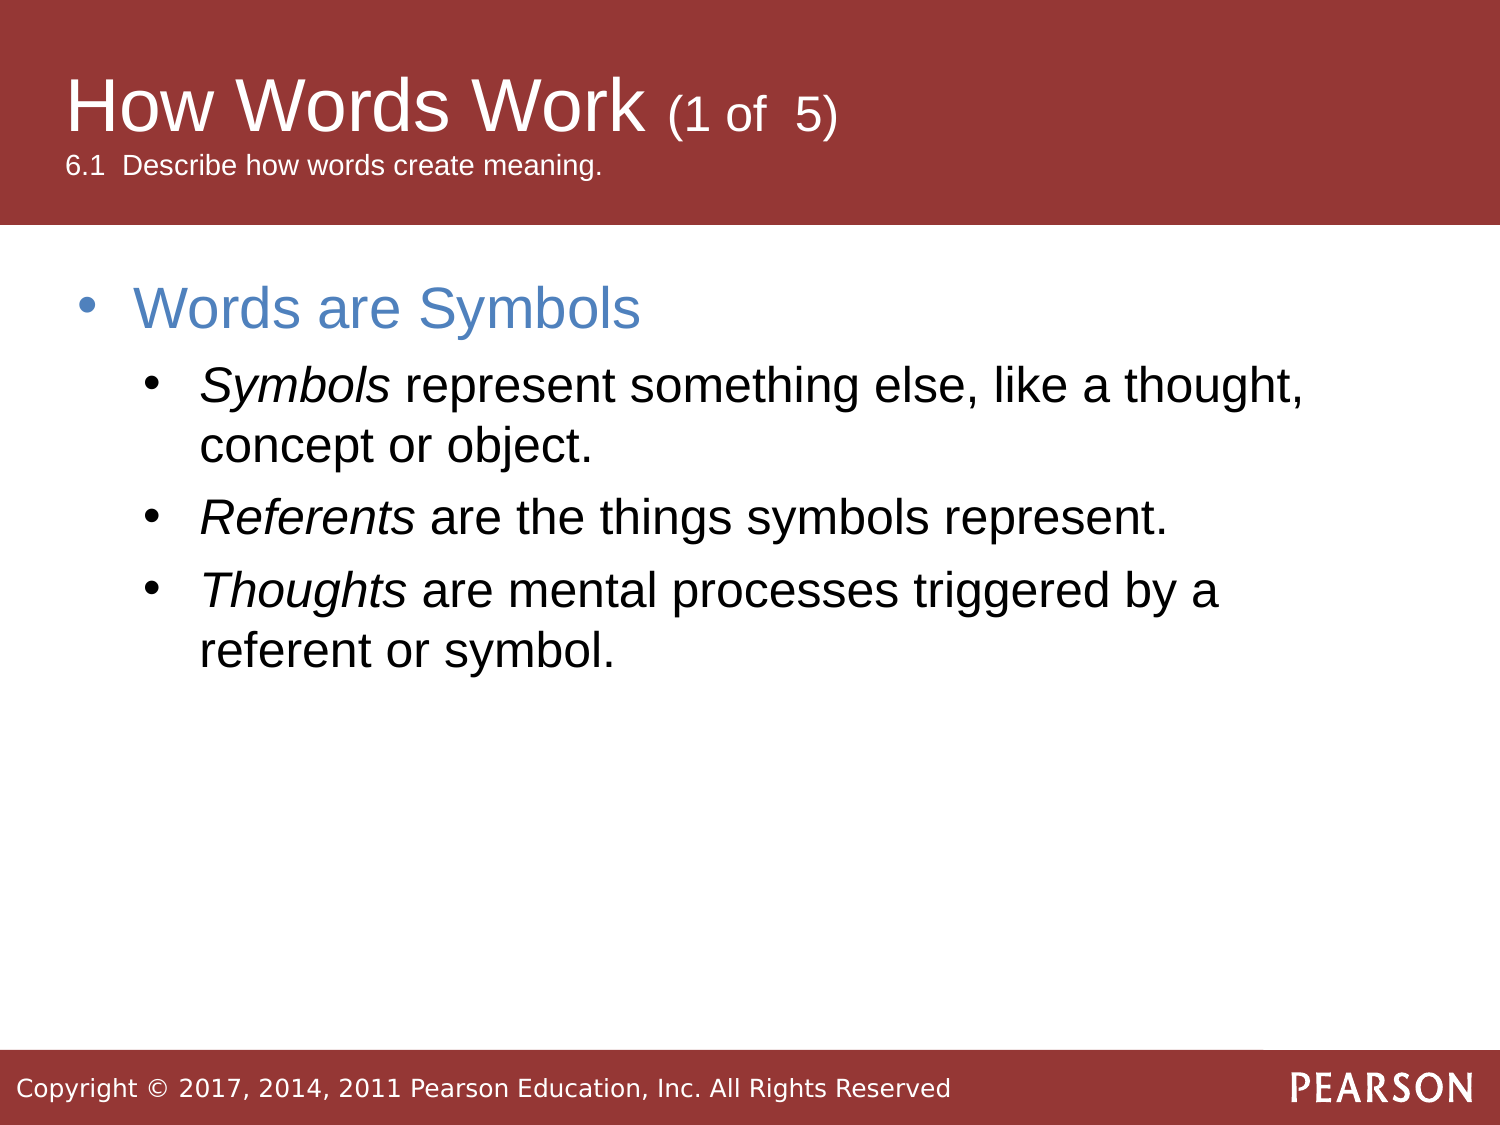

# How Words Work (1 of  5) 6.1  Describe how words create meaning.
Words are Symbols
Symbols represent something else, like a thought, concept or object.
Referents are the things symbols represent.
Thoughts are mental processes triggered by a referent or symbol.